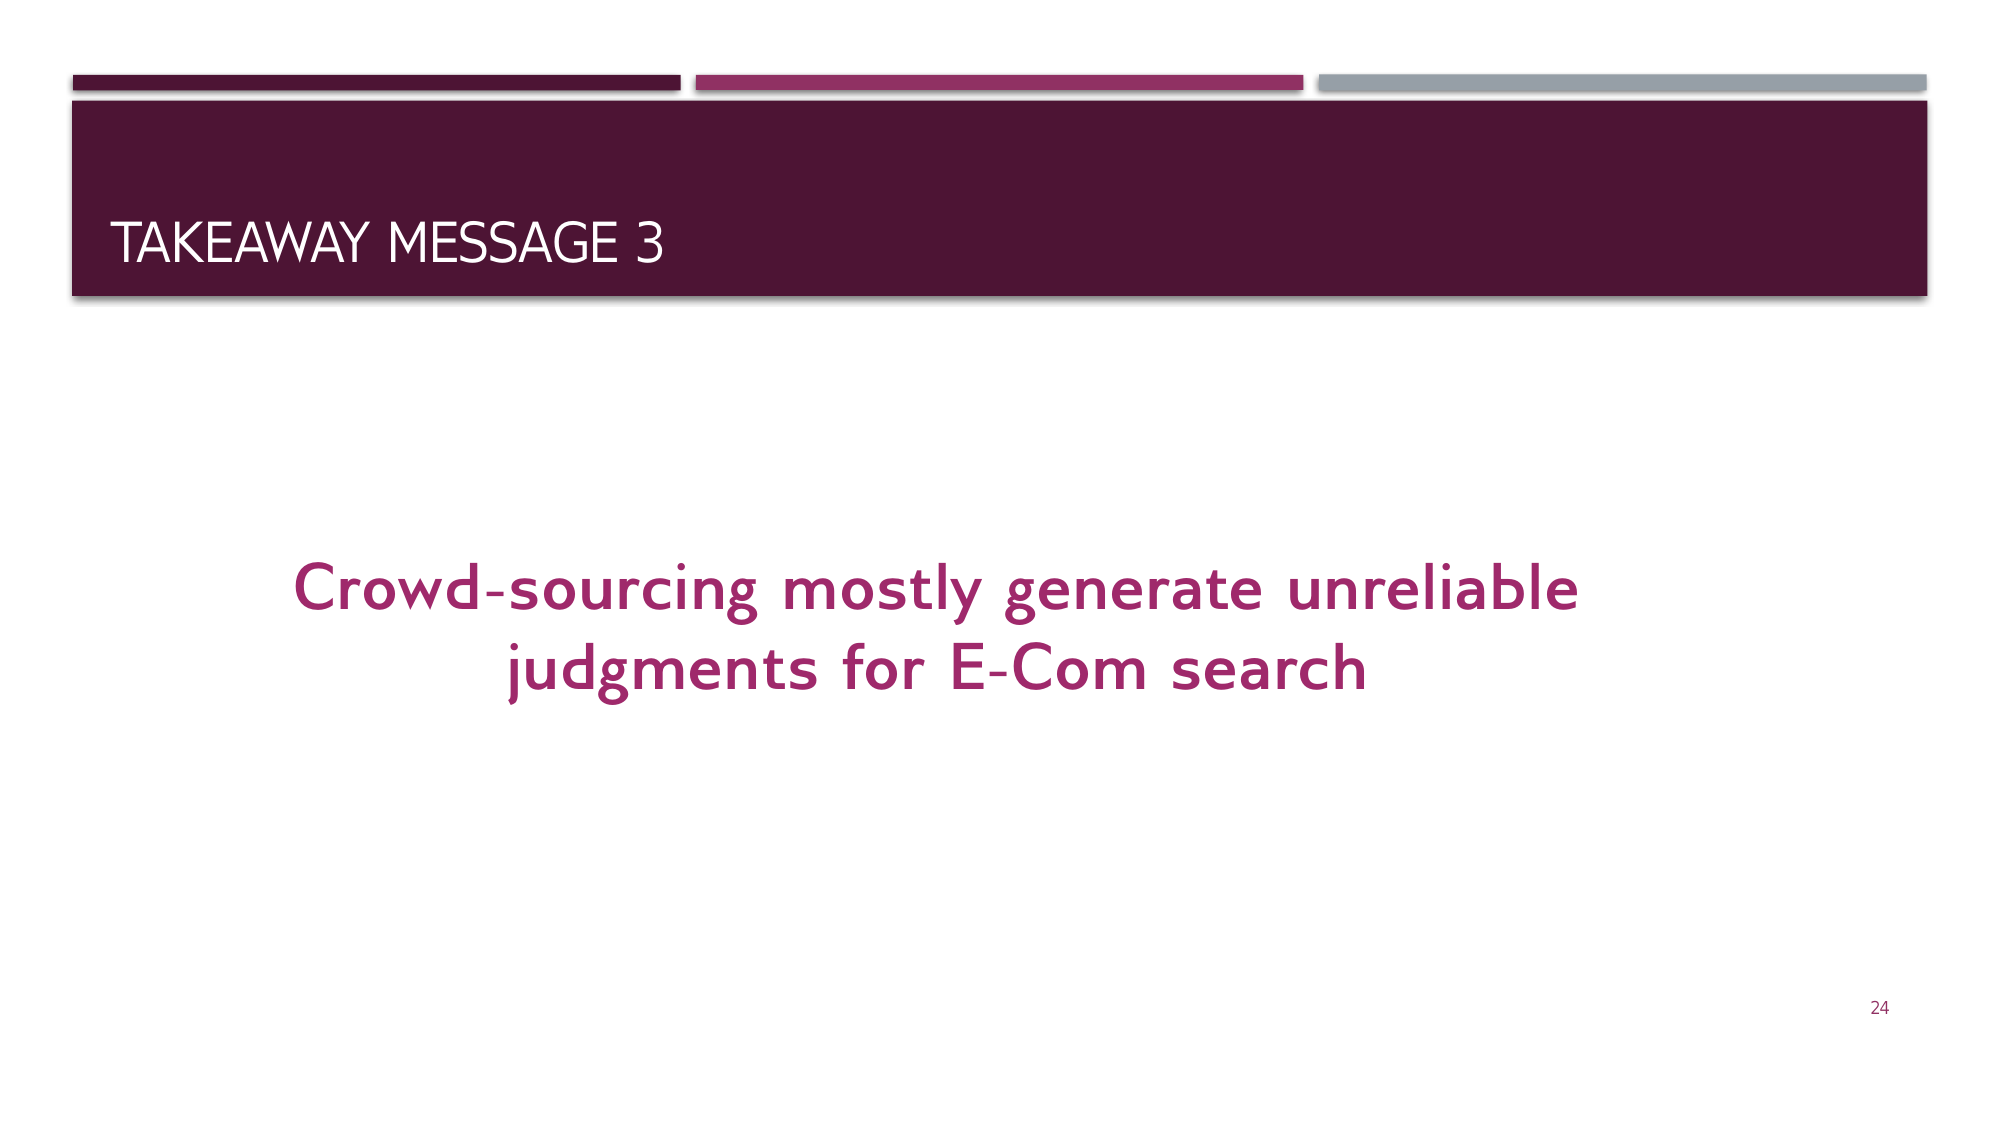

# takeaway message 3

Crowd-sourcing mostly generate unreliable
judgments for E-Com search

24